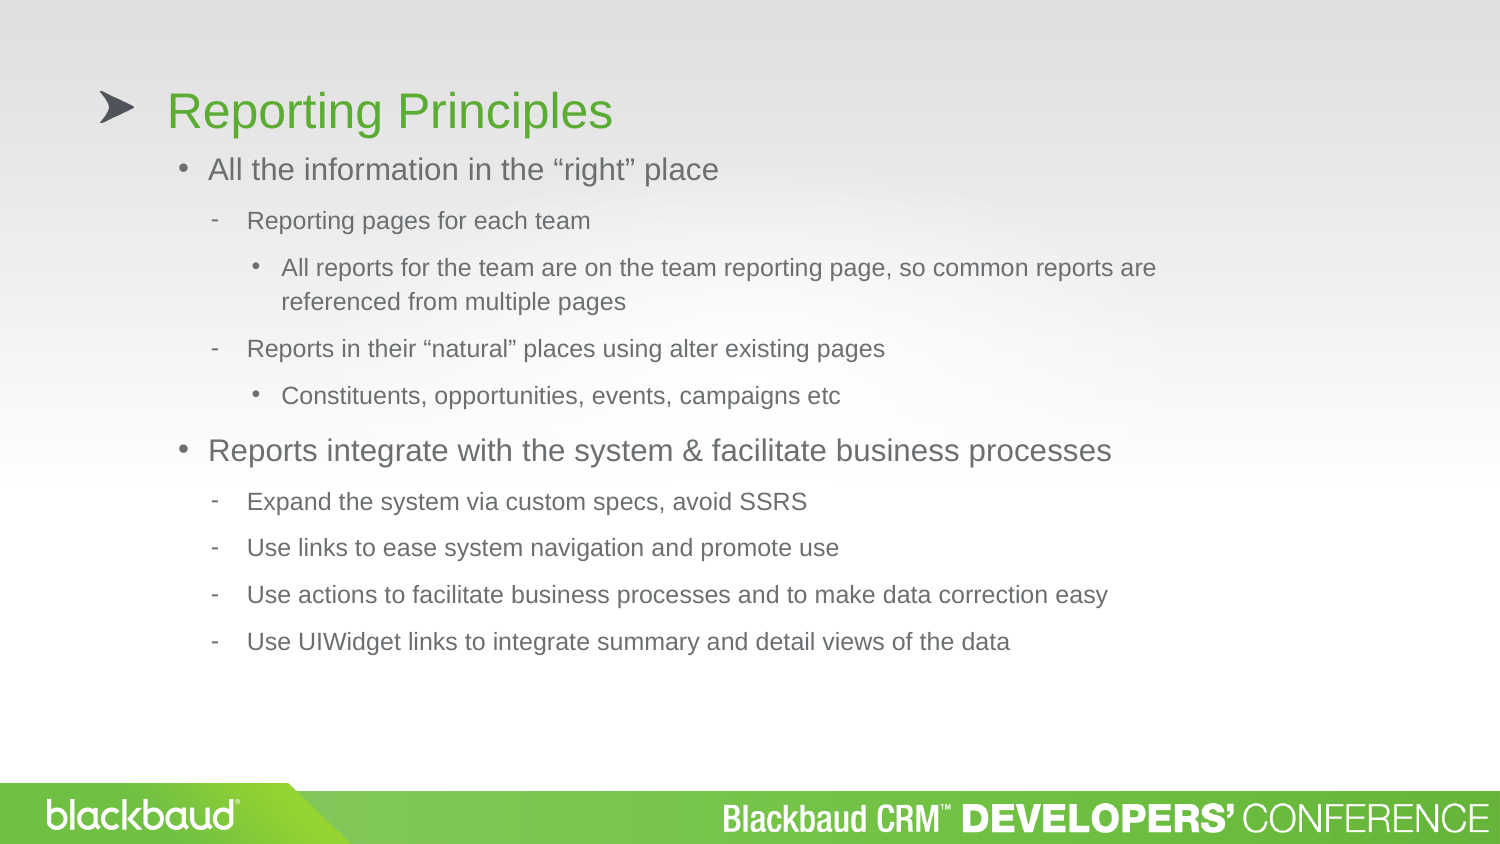

# Reporting Principles
All the information in the “right” place
Reporting pages for each team
All reports for the team are on the team reporting page, so common reports are referenced from multiple pages
Reports in their “natural” places using alter existing pages
Constituents, opportunities, events, campaigns etc
Reports integrate with the system & facilitate business processes
Expand the system via custom specs, avoid SSRS
Use links to ease system navigation and promote use
Use actions to facilitate business processes and to make data correction easy
Use UIWidget links to integrate summary and detail views of the data